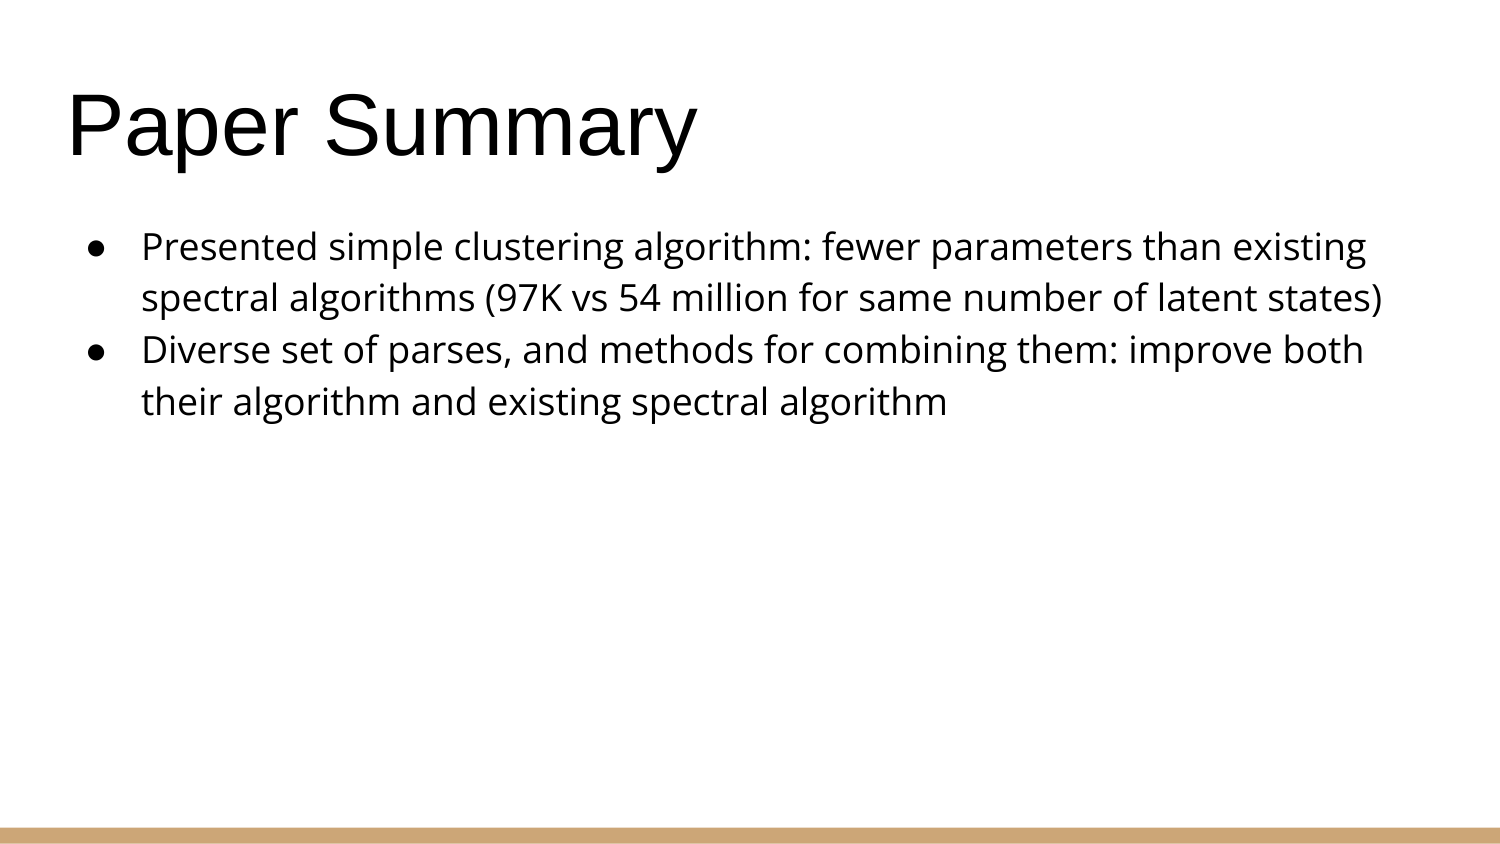

# Paper Summary
Presented simple clustering algorithm: fewer parameters than existing spectral algorithms (97K vs 54 million for same number of latent states)
Diverse set of parses, and methods for combining them: improve both their algorithm and existing spectral algorithm